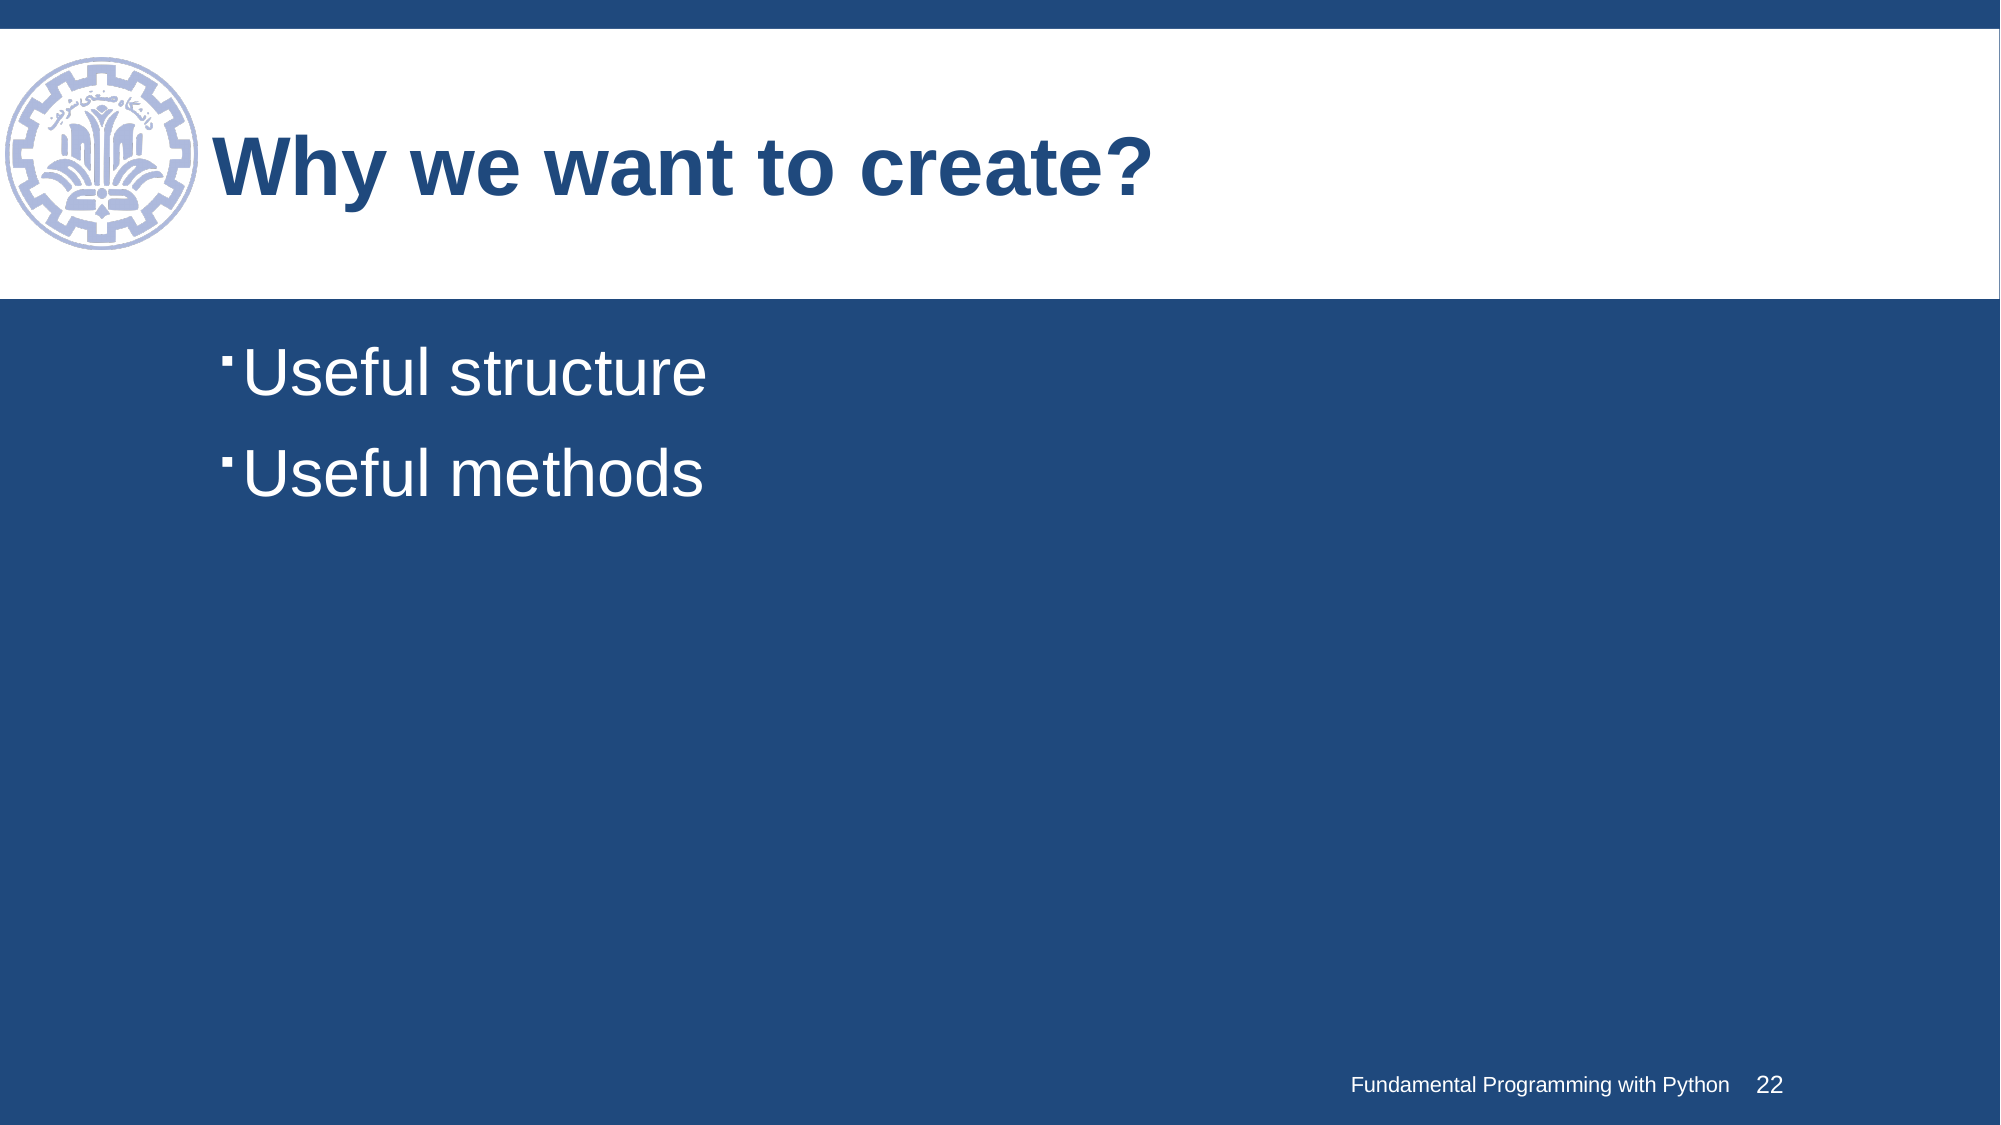

# Why we want to create?
Useful structure
Useful methods
Fundamental Programming with Python
22